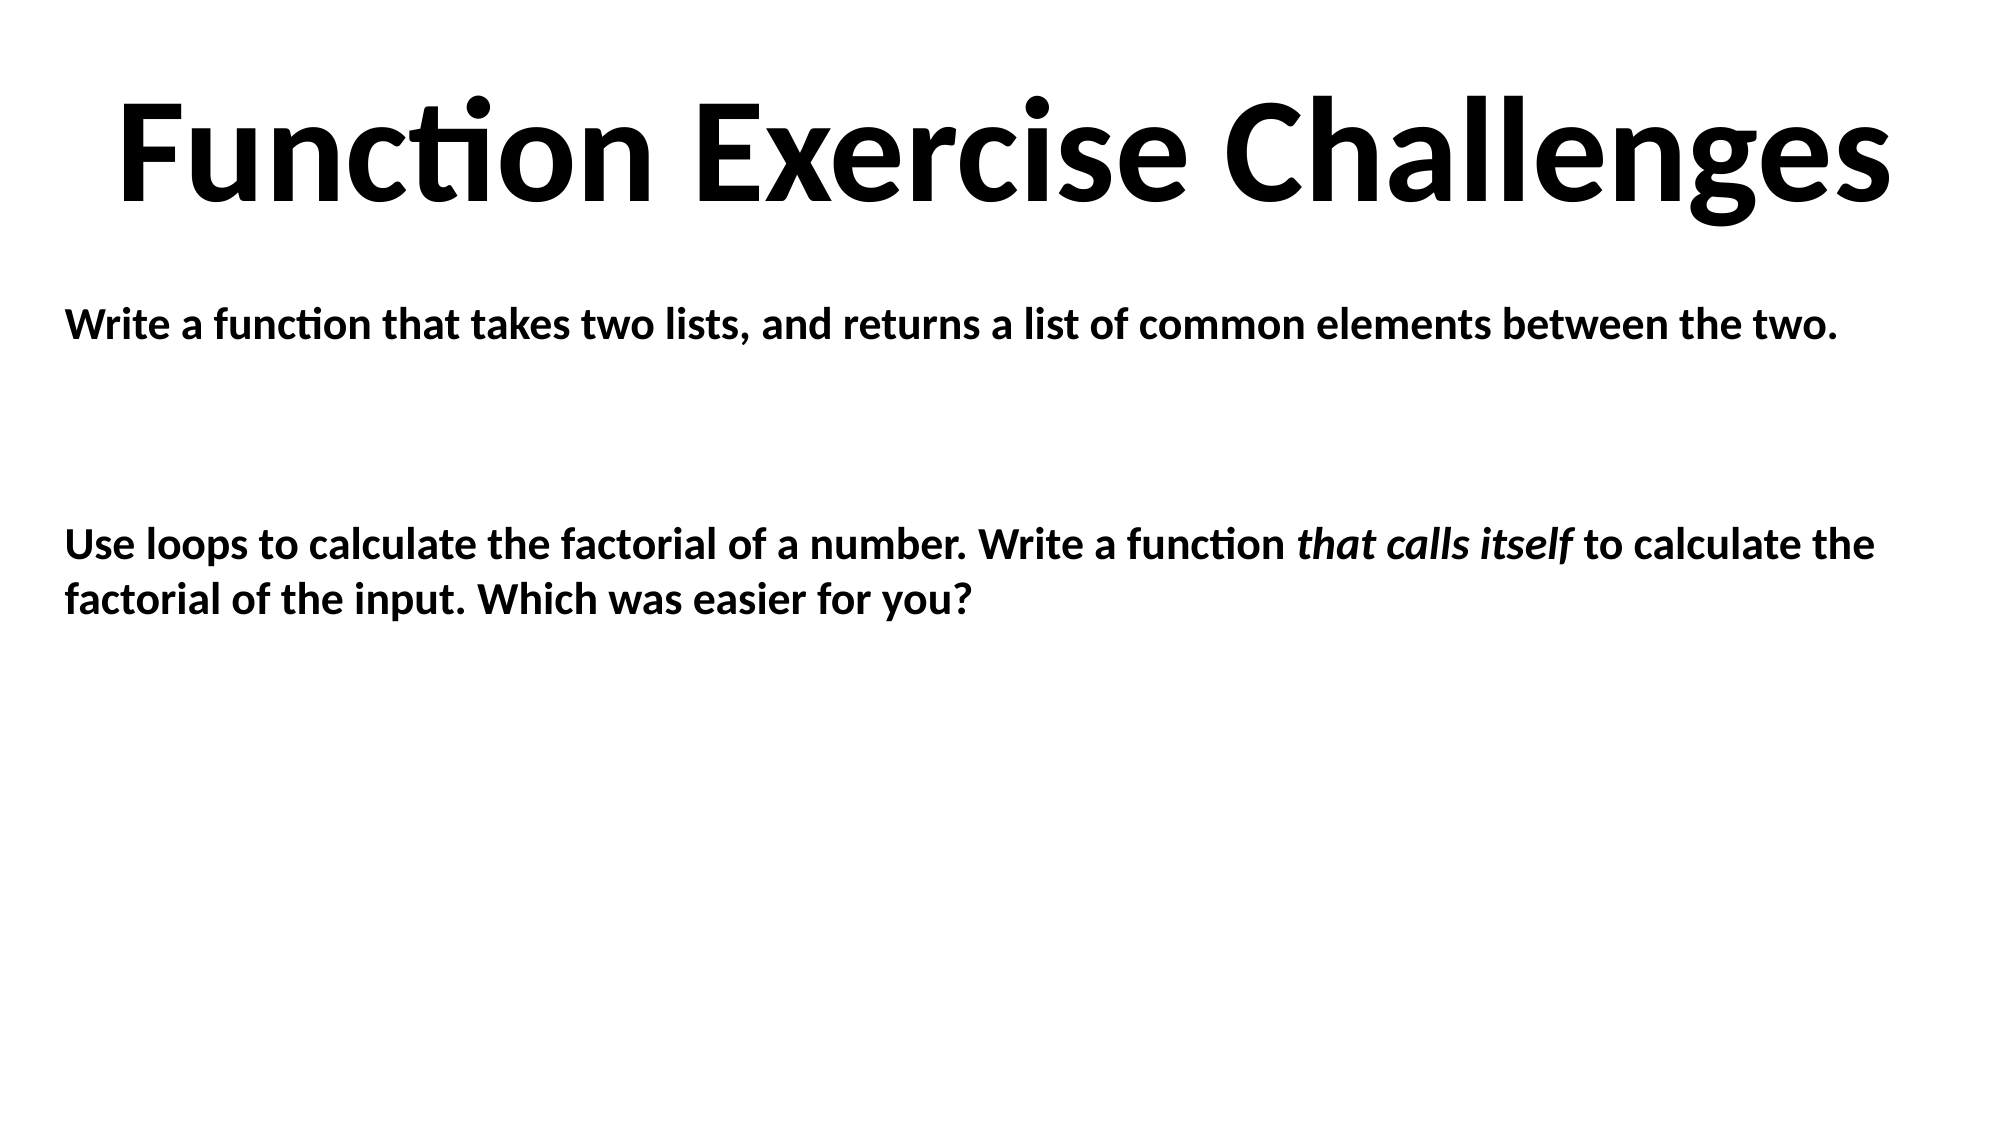

Function Exercise Challenges
Write a function that takes two lists, and returns a list of common elements between the two.

Use loops to calculate the factorial of a number. Write a function that calls itself to calculate the factorial of the input. Which was easier for you?